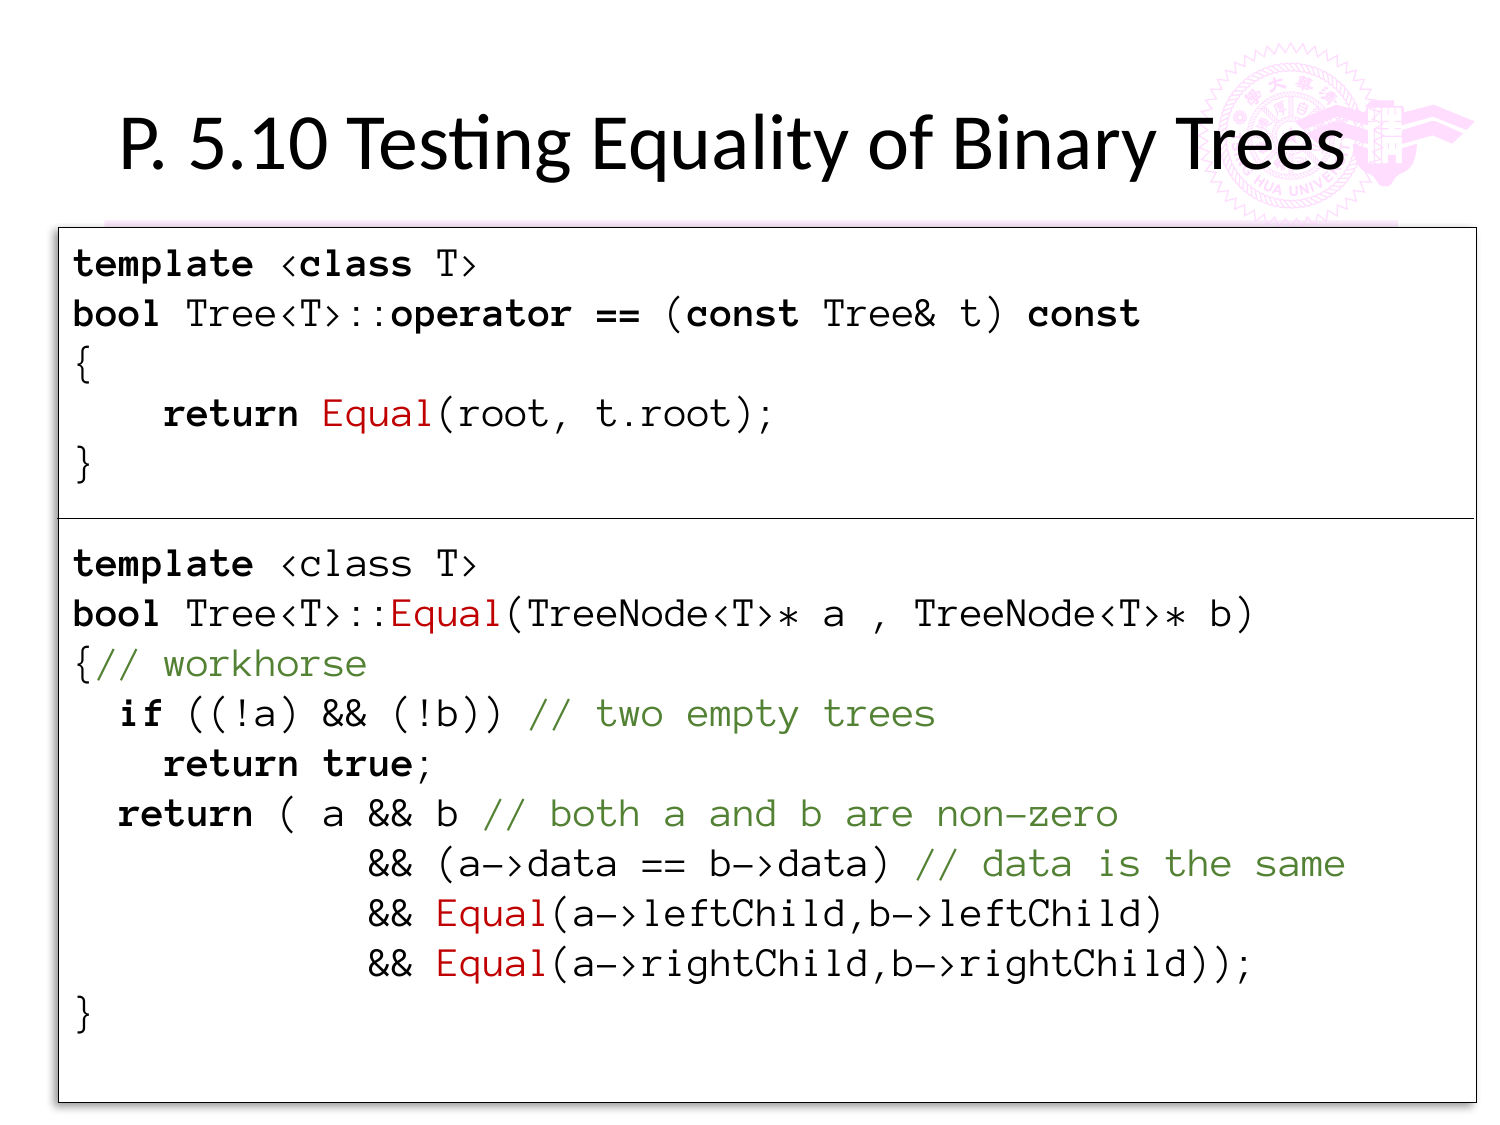

# P. 5.10 Testing Equality of Binary Trees
template <class T>
bool Tree<T>::operator == (const Tree& t) const
{
    return Equal(root, t.root);
}

template <class T>
bool Tree<T>::Equal(TreeNode<T>* a , TreeNode<T>* b)
{// workhorse
  if ((!a) && (!b)) // two empty trees
    return true;
  return ( a && b // both a and b are non-zero
             && (a->data == b->data) // data is the same
             && Equal(a->leftChild,b->leftChild)
             && Equal(a->rightChild,b->rightChild));
}